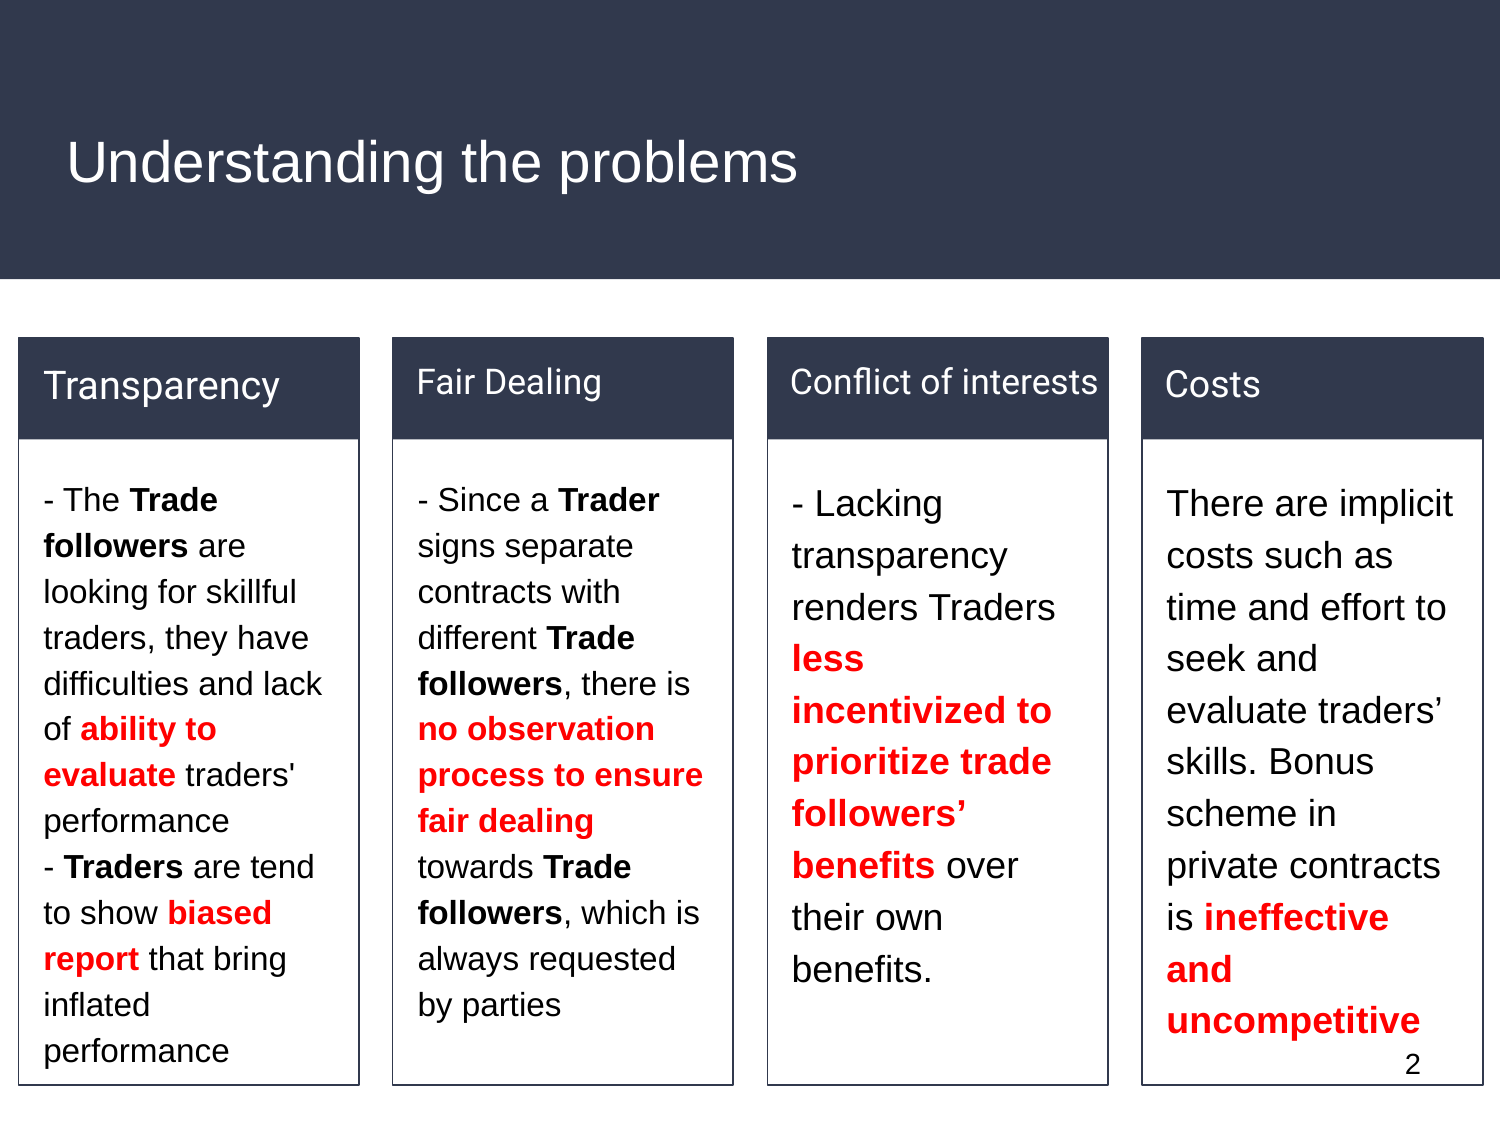

# Understanding the problems

Transparency
Fair Dealing
Costs
Conflict of interests
- The Trade followers are looking for skillful traders, they have difficulties and lack of ability to evaluate traders' performance
- Traders are tend to show biased report that bring inflated performance
- Since a Trader signs separate contracts with different Trade followers, there is no observation process to ensure fair dealing towards Trade followers, which is always requested by parties
- Lacking transparency renders Traders less incentivized to prioritize trade followers’ benefits over their own benefits.
There are implicit costs such as time and effort to seek and evaluate traders’ skills. Bonus scheme in private contracts is ineffective and uncompetitive
2